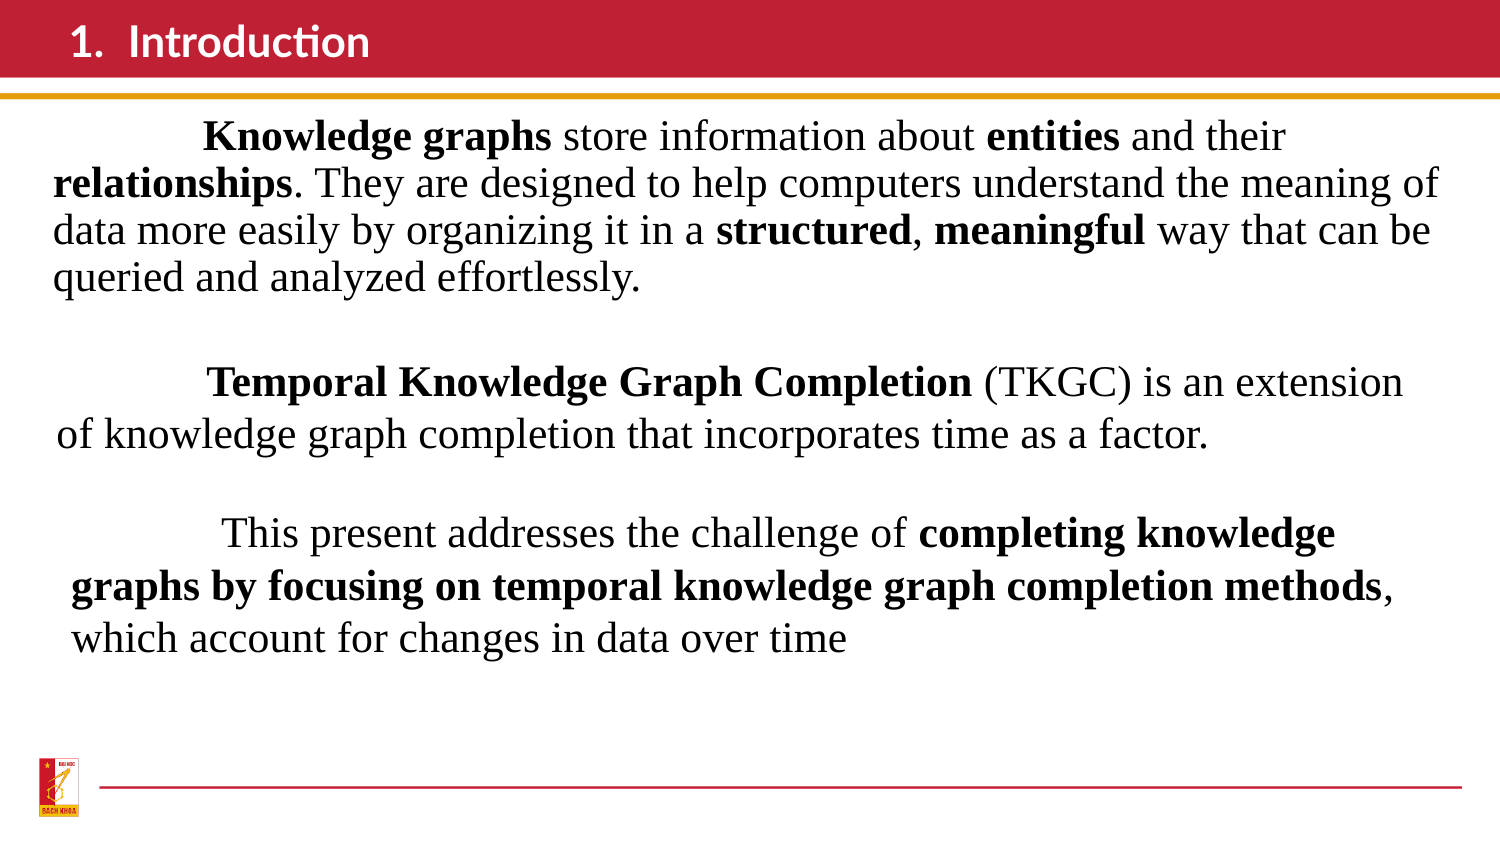

# Introduction
	Knowledge graphs store information about entities and their relationships. They are designed to help computers understand the meaning of data more easily by organizing it in a structured, meaningful way that can be queried and analyzed effortlessly.
	Temporal Knowledge Graph Completion (TKGC) is an extension of knowledge graph completion that incorporates time as a factor.
	This present addresses the challenge of completing knowledge graphs by focusing on temporal knowledge graph completion methods, which account for changes in data over time